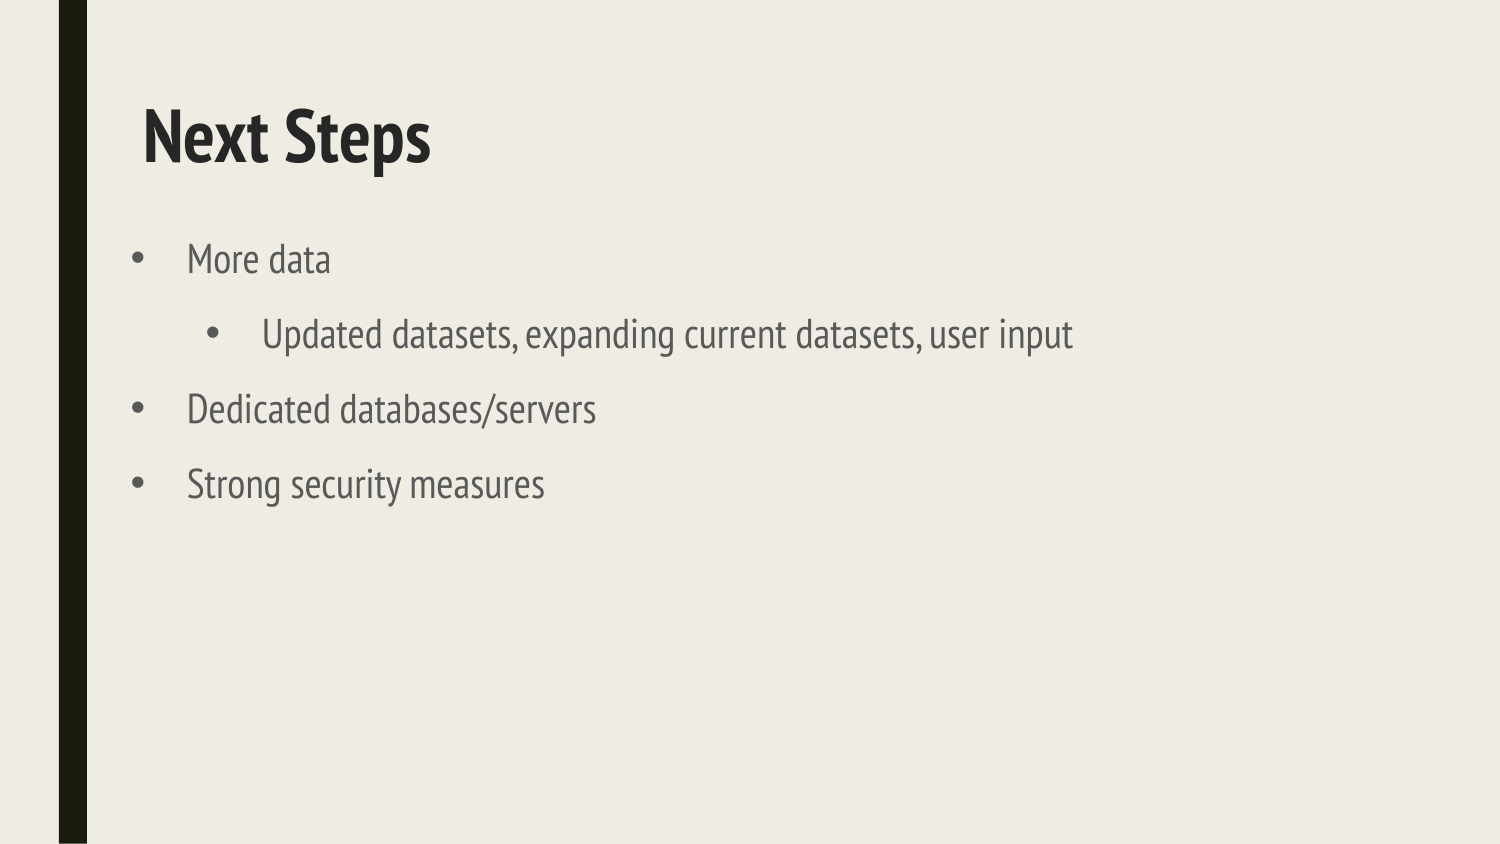

Next Steps

More data
Updated datasets, expanding current datasets, user input
Dedicated databases/servers
Strong security measures